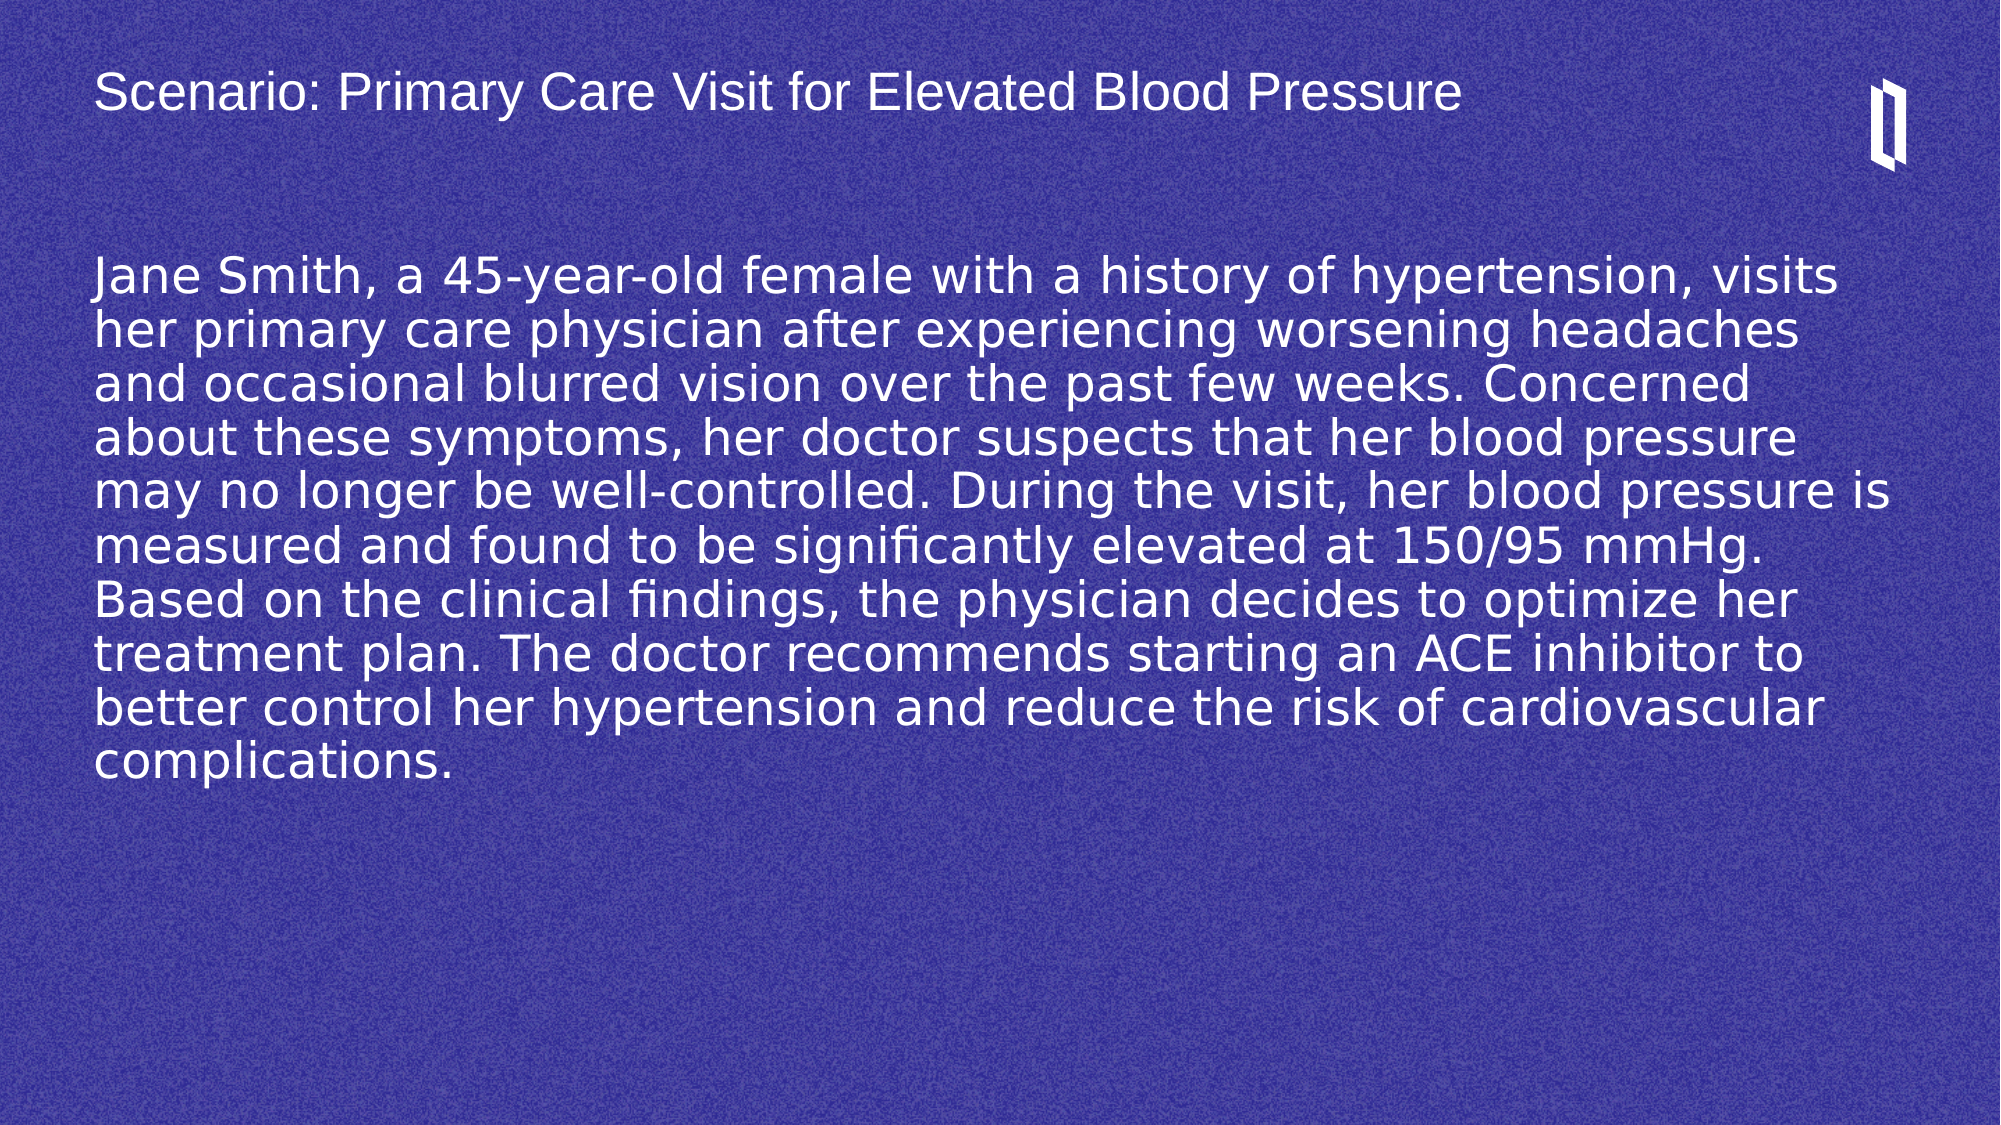

# Scenario: Primary Care Visit for Elevated Blood Pressure
Jane Smith, a 45-year-old female with a history of hypertension, visits her primary care physician after experiencing worsening headaches and occasional blurred vision over the past few weeks. Concerned about these symptoms, her doctor suspects that her blood pressure may no longer be well-controlled. During the visit, her blood pressure is measured and found to be significantly elevated at 150/95 mmHg. Based on the clinical findings, the physician decides to optimize her treatment plan. The doctor recommends starting an ACE inhibitor to better control her hypertension and reduce the risk of cardiovascular complications.